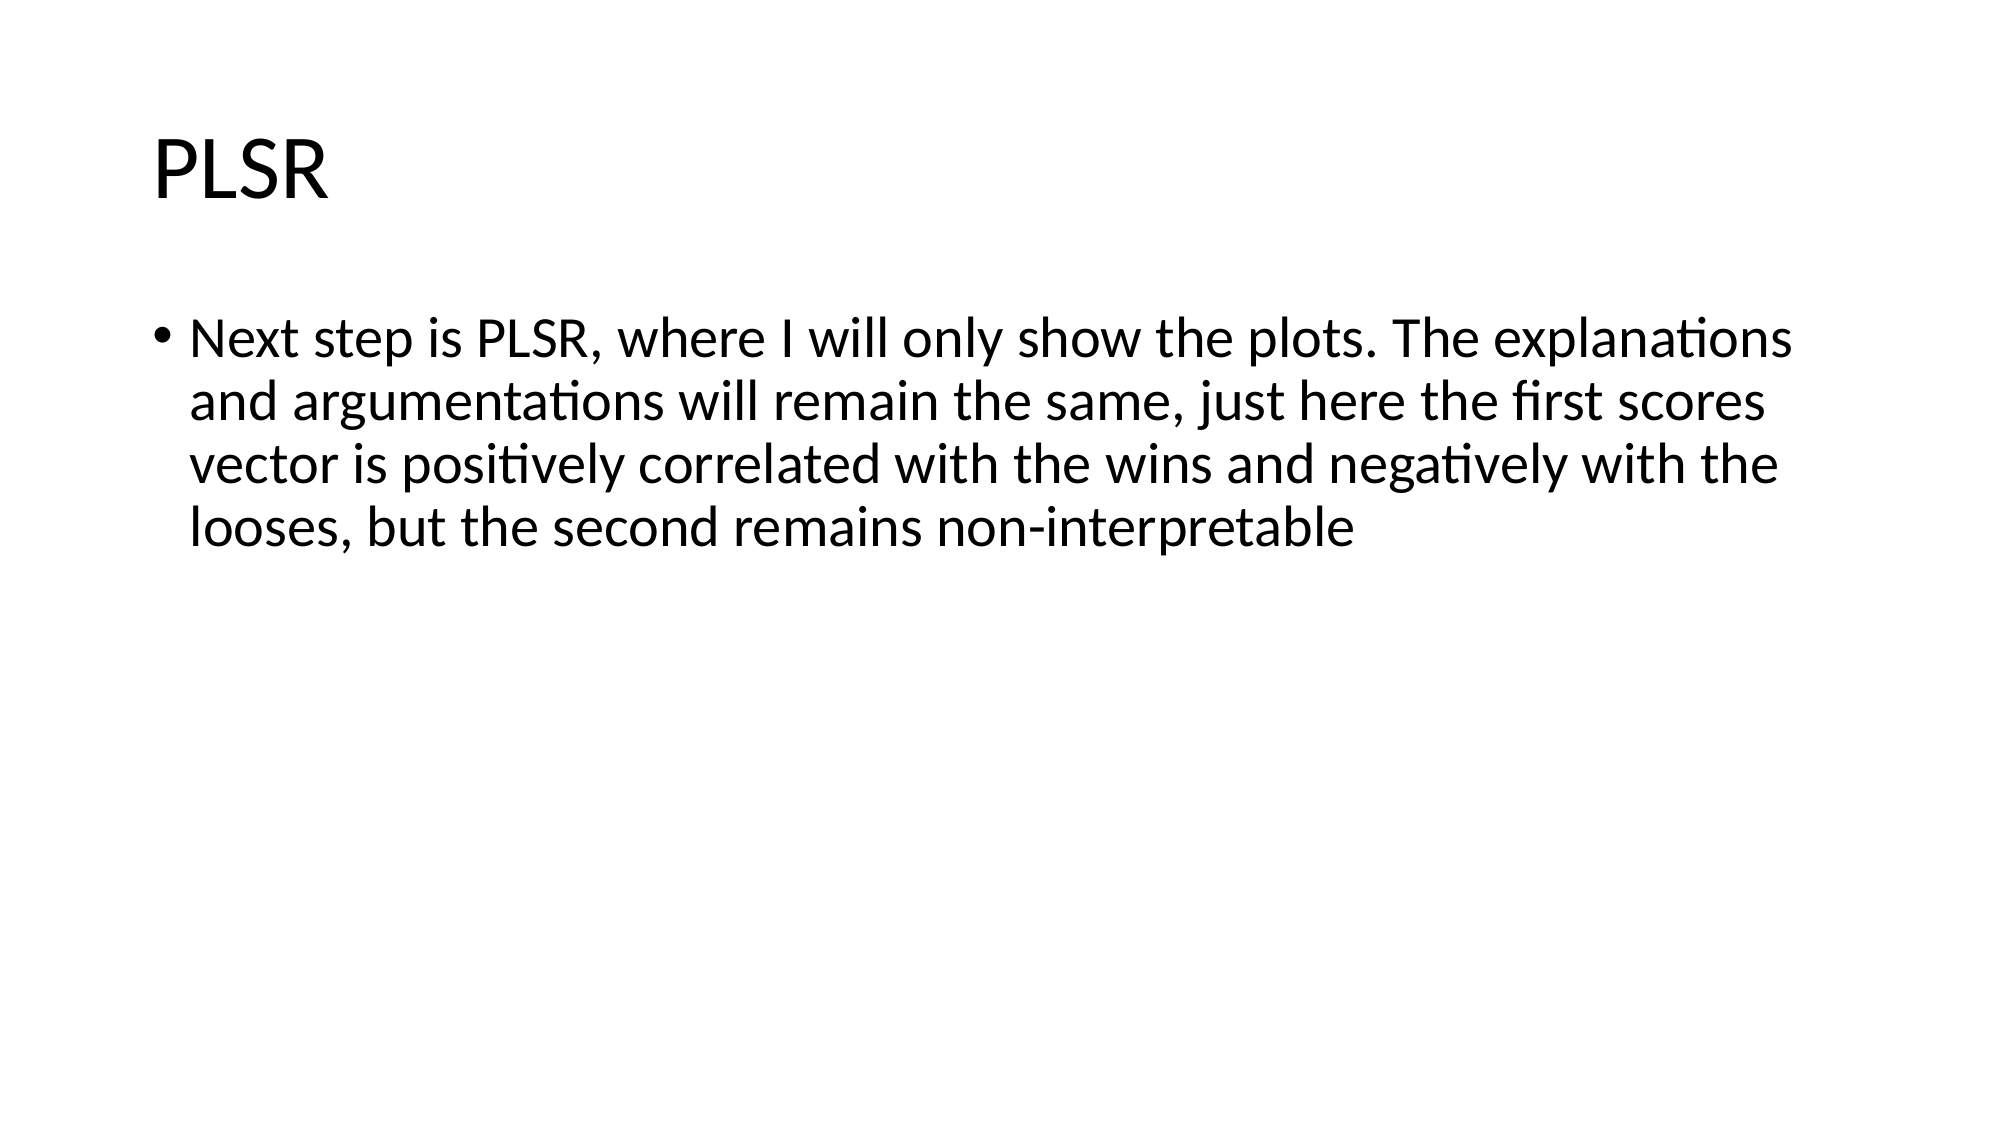

# PLSR
Next step is PLSR, where I will only show the plots. The explanations and argumentations will remain the same, just here the first scores vector is positively correlated with the wins and negatively with the looses, but the second remains non-interpretable